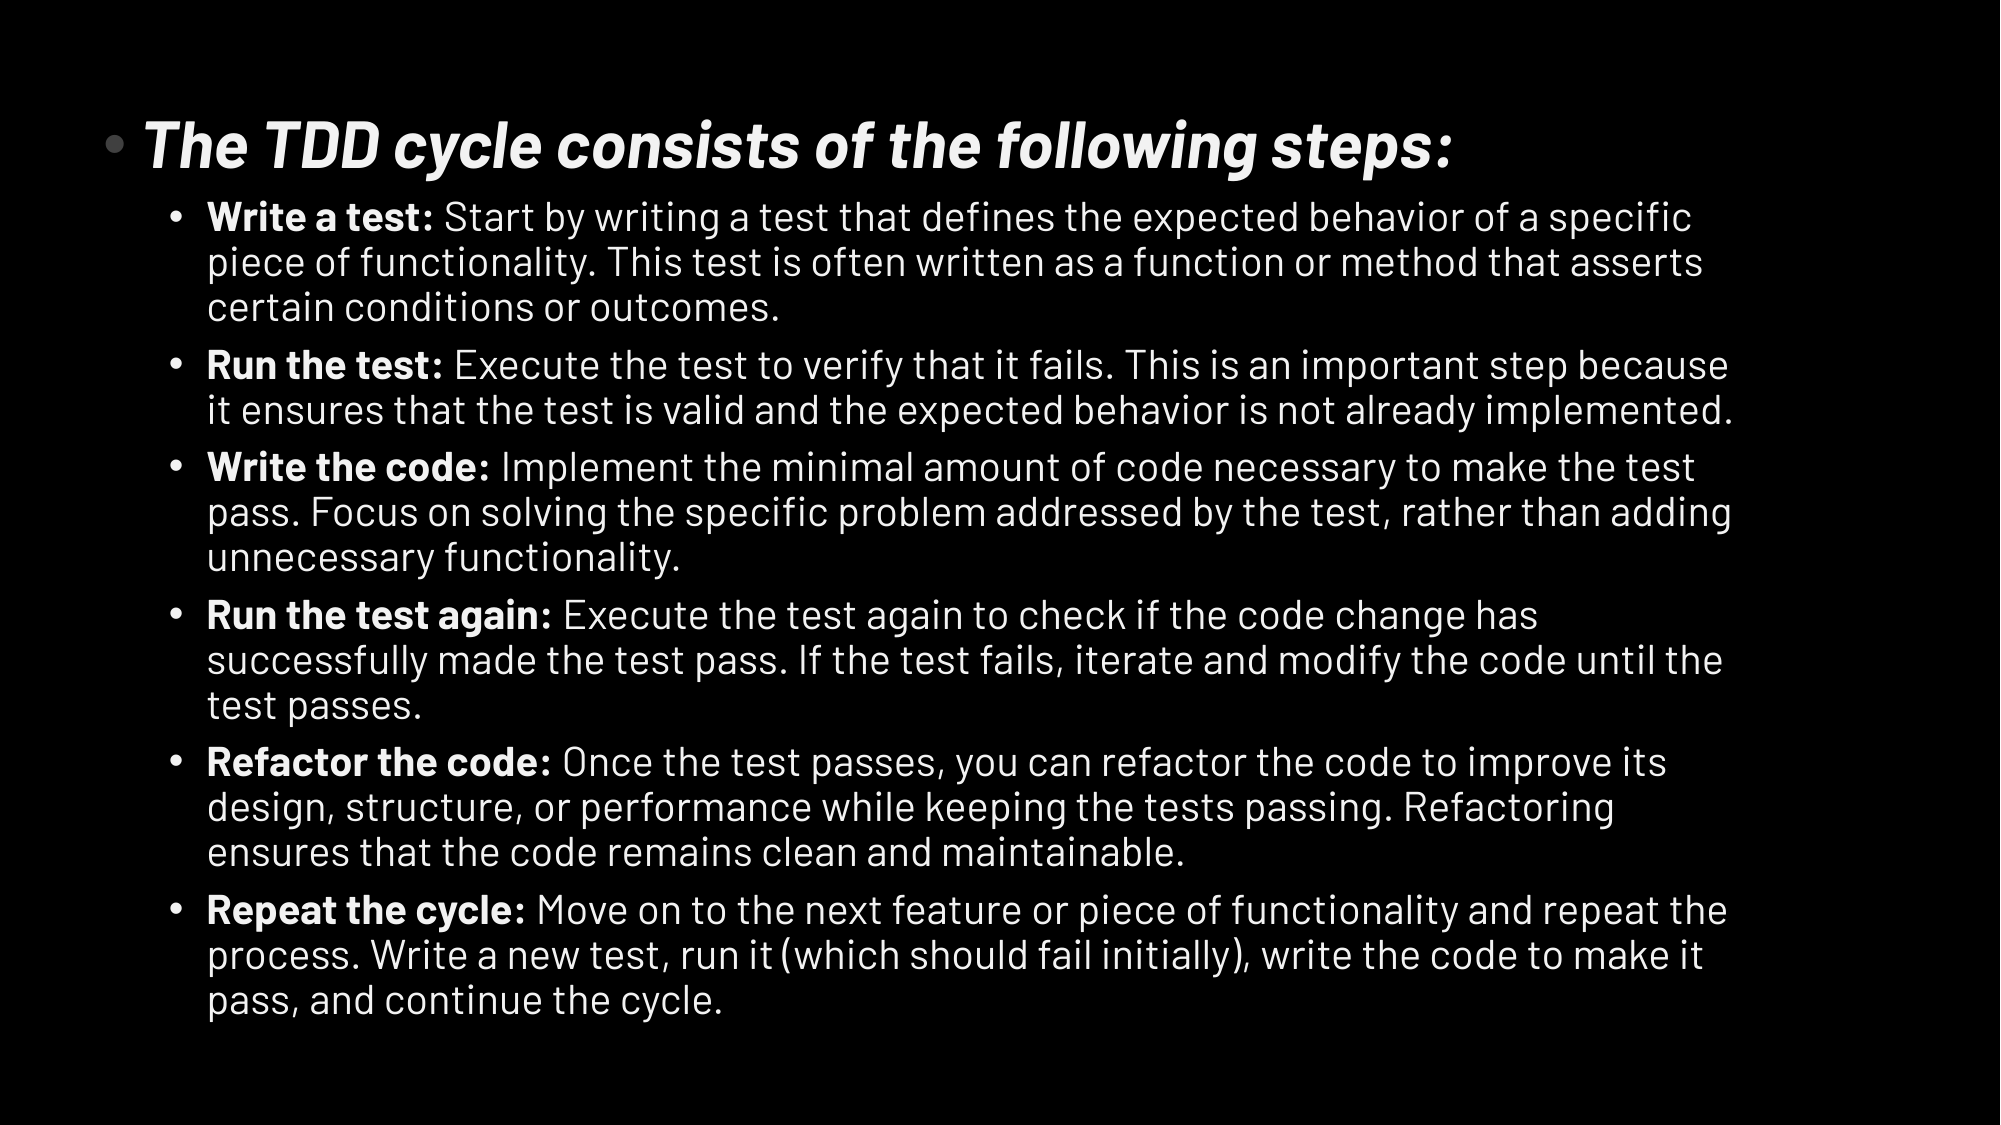

The TDD cycle consists of the following steps:
Write a test: Start by writing a test that defines the expected behavior of a specific piece of functionality. This test is often written as a function or method that asserts certain conditions or outcomes.
Run the test: Execute the test to verify that it fails. This is an important step because it ensures that the test is valid and the expected behavior is not already implemented.
Write the code: Implement the minimal amount of code necessary to make the test pass. Focus on solving the specific problem addressed by the test, rather than adding unnecessary functionality.
Run the test again: Execute the test again to check if the code change has successfully made the test pass. If the test fails, iterate and modify the code until the test passes.
Refactor the code: Once the test passes, you can refactor the code to improve its design, structure, or performance while keeping the tests passing. Refactoring ensures that the code remains clean and maintainable.
Repeat the cycle: Move on to the next feature or piece of functionality and repeat the process. Write a new test, run it (which should fail initially), write the code to make it pass, and continue the cycle.